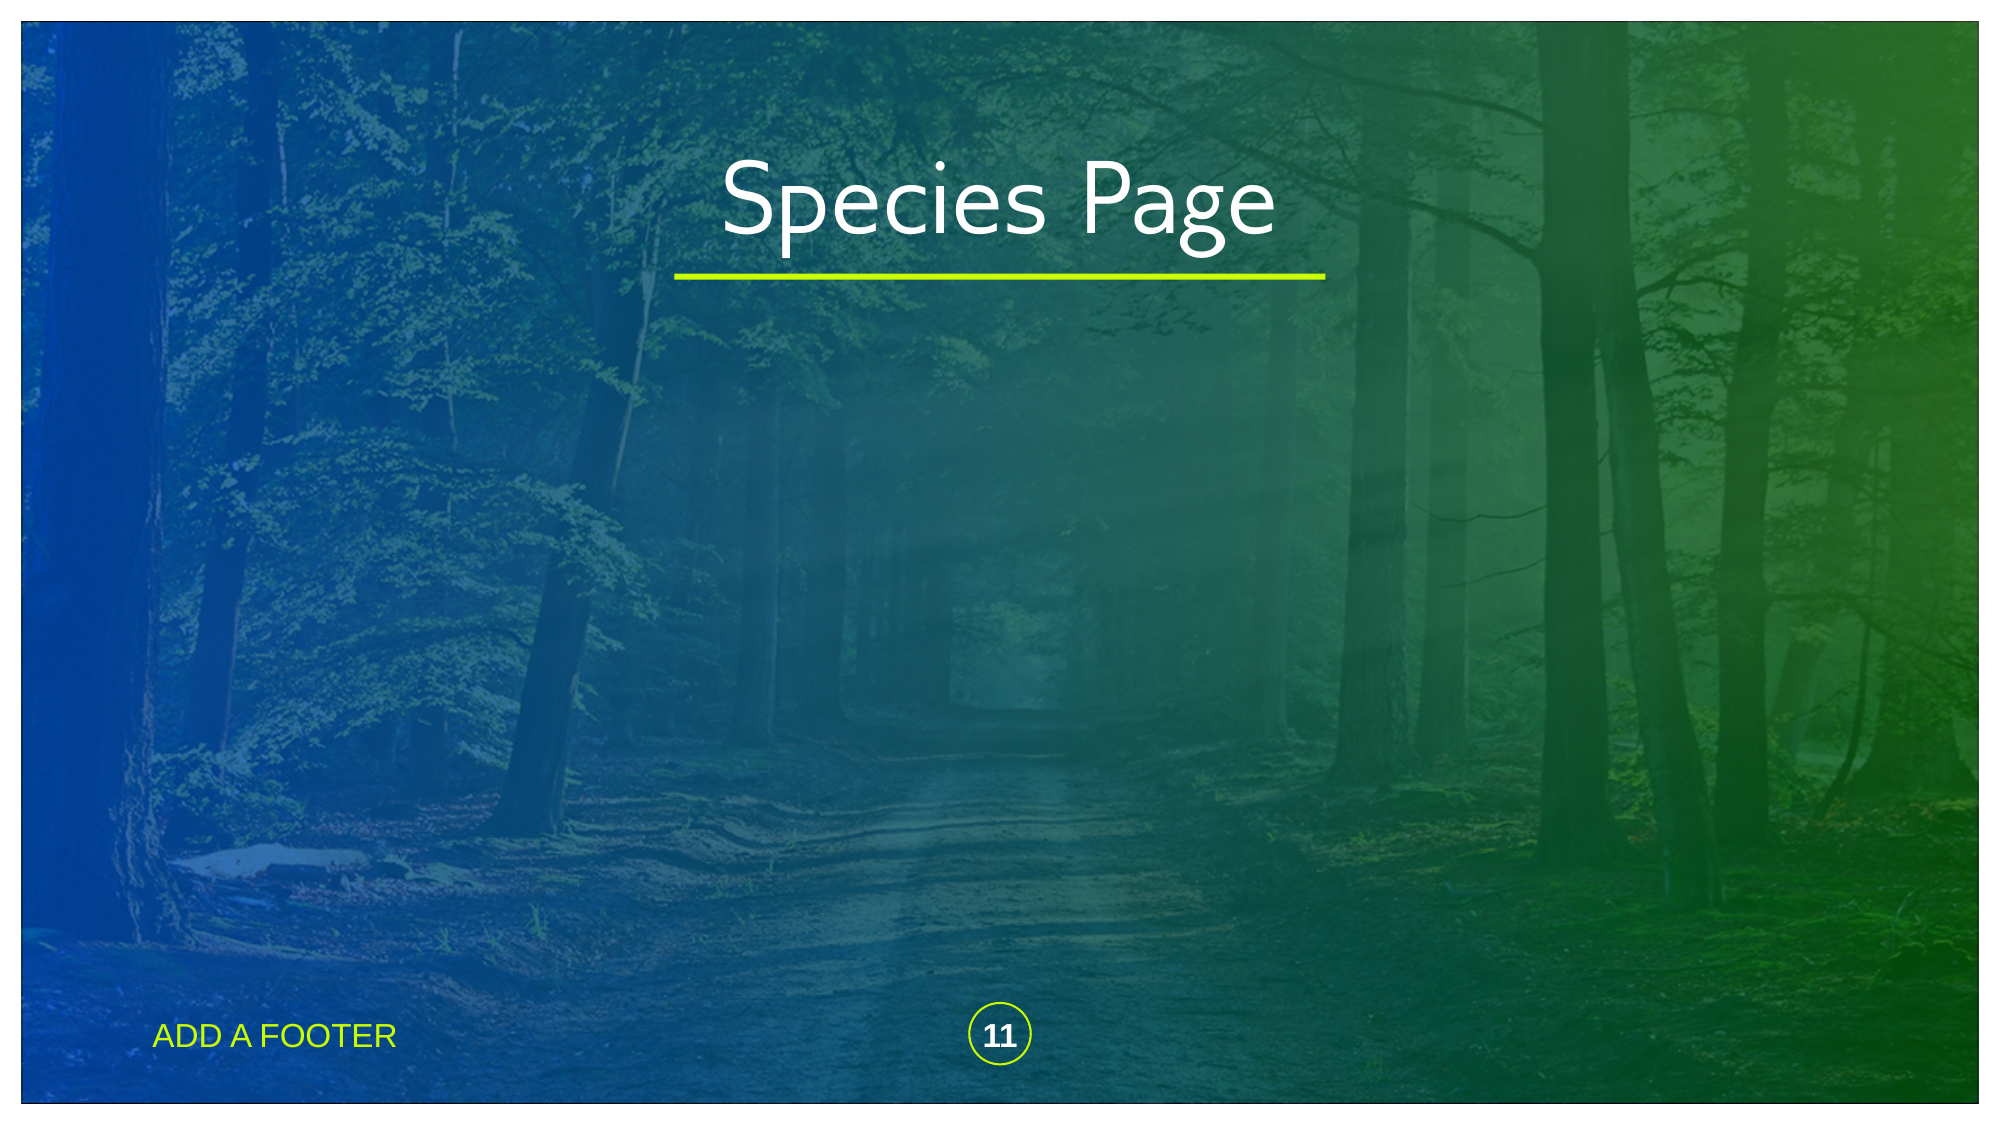

# Species Page
ADD A FOOTER
11